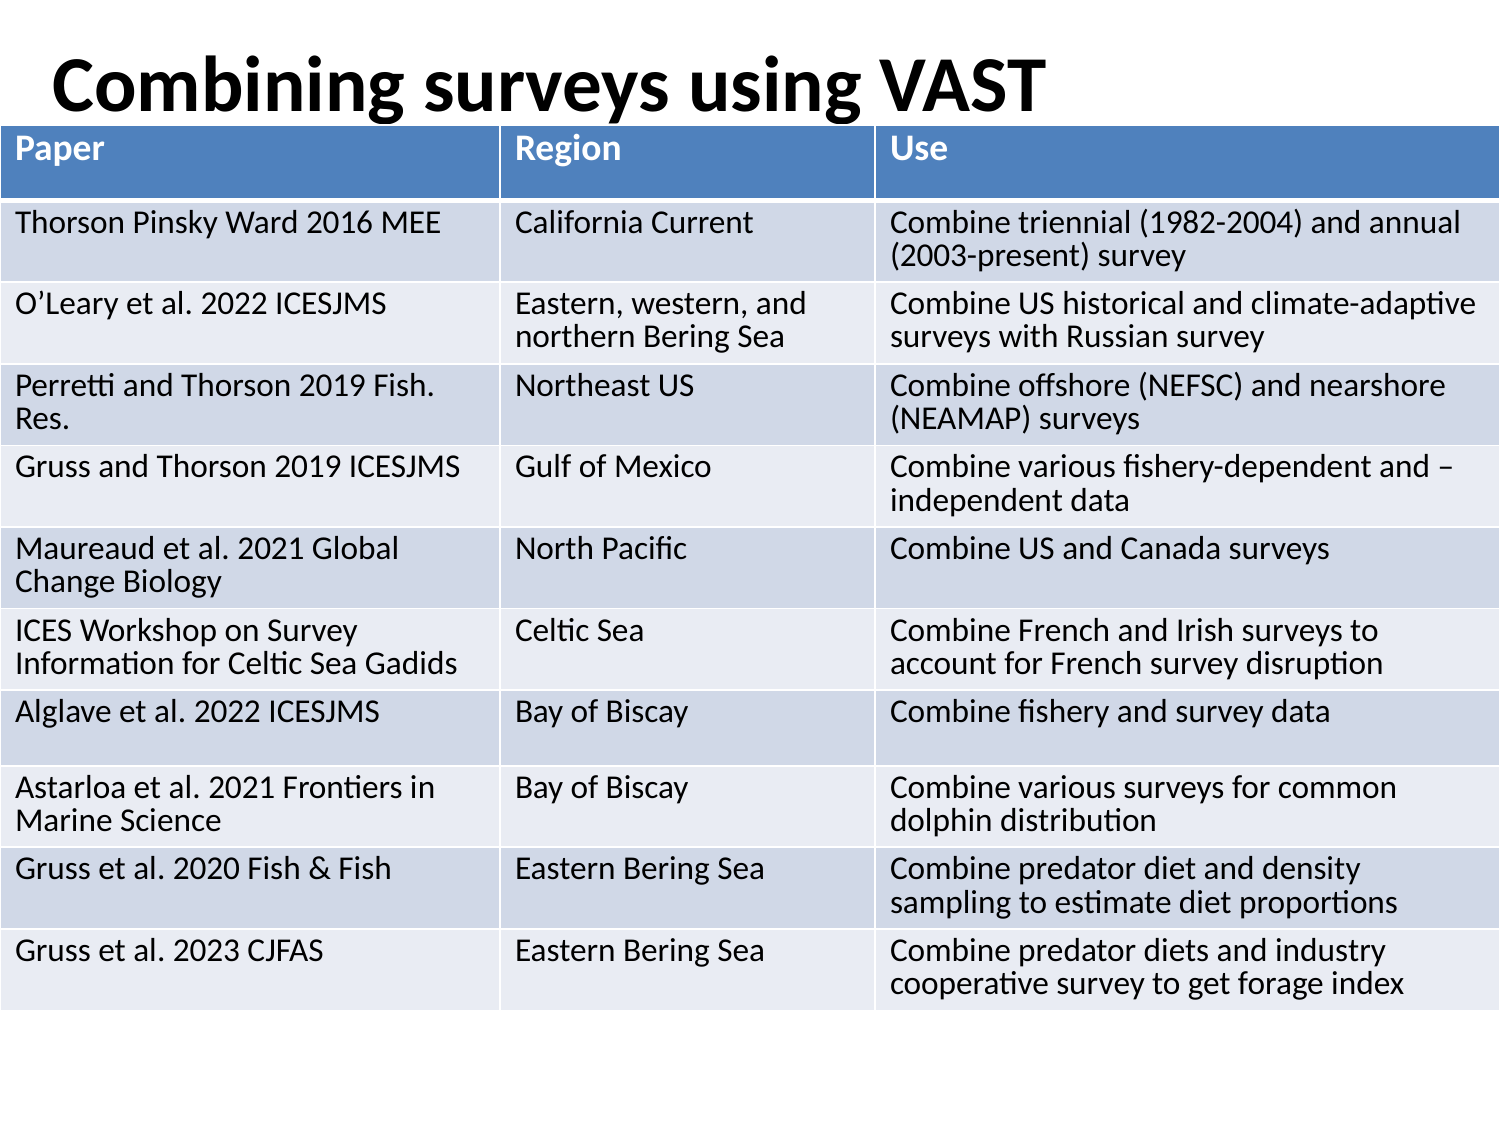

Combining surveys using VAST
| Paper | Region | Use |
| --- | --- | --- |
| Thorson Pinsky Ward 2016 MEE | California Current | Combine triennial (1982-2004) and annual (2003-present) survey |
| O’Leary et al. 2022 ICESJMS | Eastern, western, and northern Bering Sea | Combine US historical and climate-adaptive surveys with Russian survey |
| Perretti and Thorson 2019 Fish. Res. | Northeast US | Combine offshore (NEFSC) and nearshore (NEAMAP) surveys |
| Gruss and Thorson 2019 ICESJMS | Gulf of Mexico | Combine various fishery-dependent and –independent data |
| Maureaud et al. 2021 Global Change Biology | North Pacific | Combine US and Canada surveys |
| ICES Workshop on Survey Information for Celtic Sea Gadids | Celtic Sea | Combine French and Irish surveys to account for French survey disruption |
| Alglave et al. 2022 ICESJMS | Bay of Biscay | Combine fishery and survey data |
| Astarloa et al. 2021 Frontiers in Marine Science | Bay of Biscay | Combine various surveys for common dolphin distribution |
| Gruss et al. 2020 Fish & Fish | Eastern Bering Sea | Combine predator diet and density sampling to estimate diet proportions |
| Gruss et al. 2023 CJFAS | Eastern Bering Sea | Combine predator diets and industry cooperative survey to get forage index |